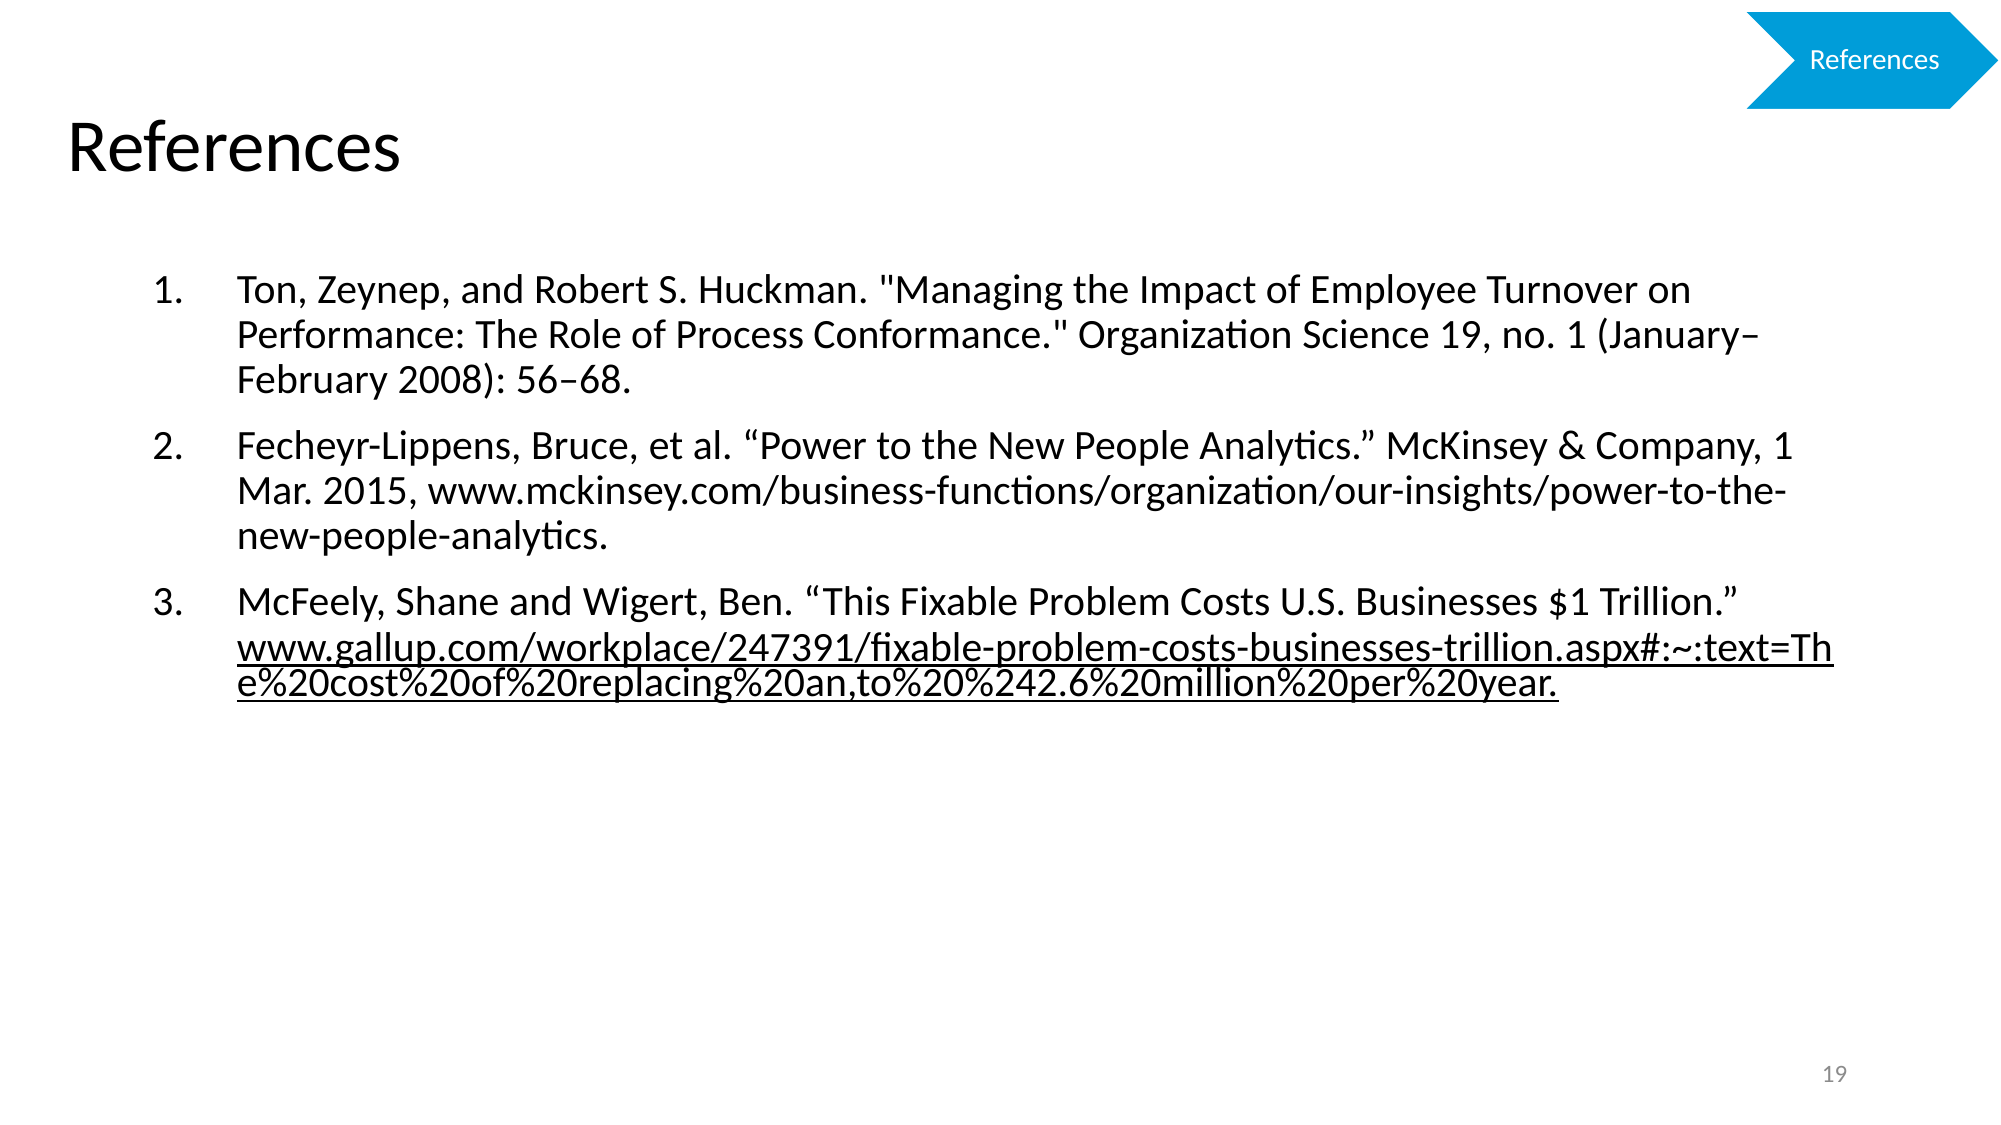

References
# References
Ton, Zeynep, and Robert S. Huckman. "Managing the Impact of Employee Turnover on Performance: The Role of Process Conformance." Organization Science 19, no. 1 (January–February 2008): 56–68.
Fecheyr-Lippens, Bruce, et al. “Power to the New People Analytics.” McKinsey & Company, 1 Mar. 2015, www.mckinsey.com/business-functions/organization/our-insights/power-to-the-new-people-analytics.
McFeely, Shane and Wigert, Ben. “This Fixable Problem Costs U.S. Businesses $1 Trillion.” www.gallup.com/workplace/247391/fixable-problem-costs-businesses-trillion.aspx#:~:text=The%20cost%20of%20replacing%20an,to%20%242.6%20million%20per%20year.

19